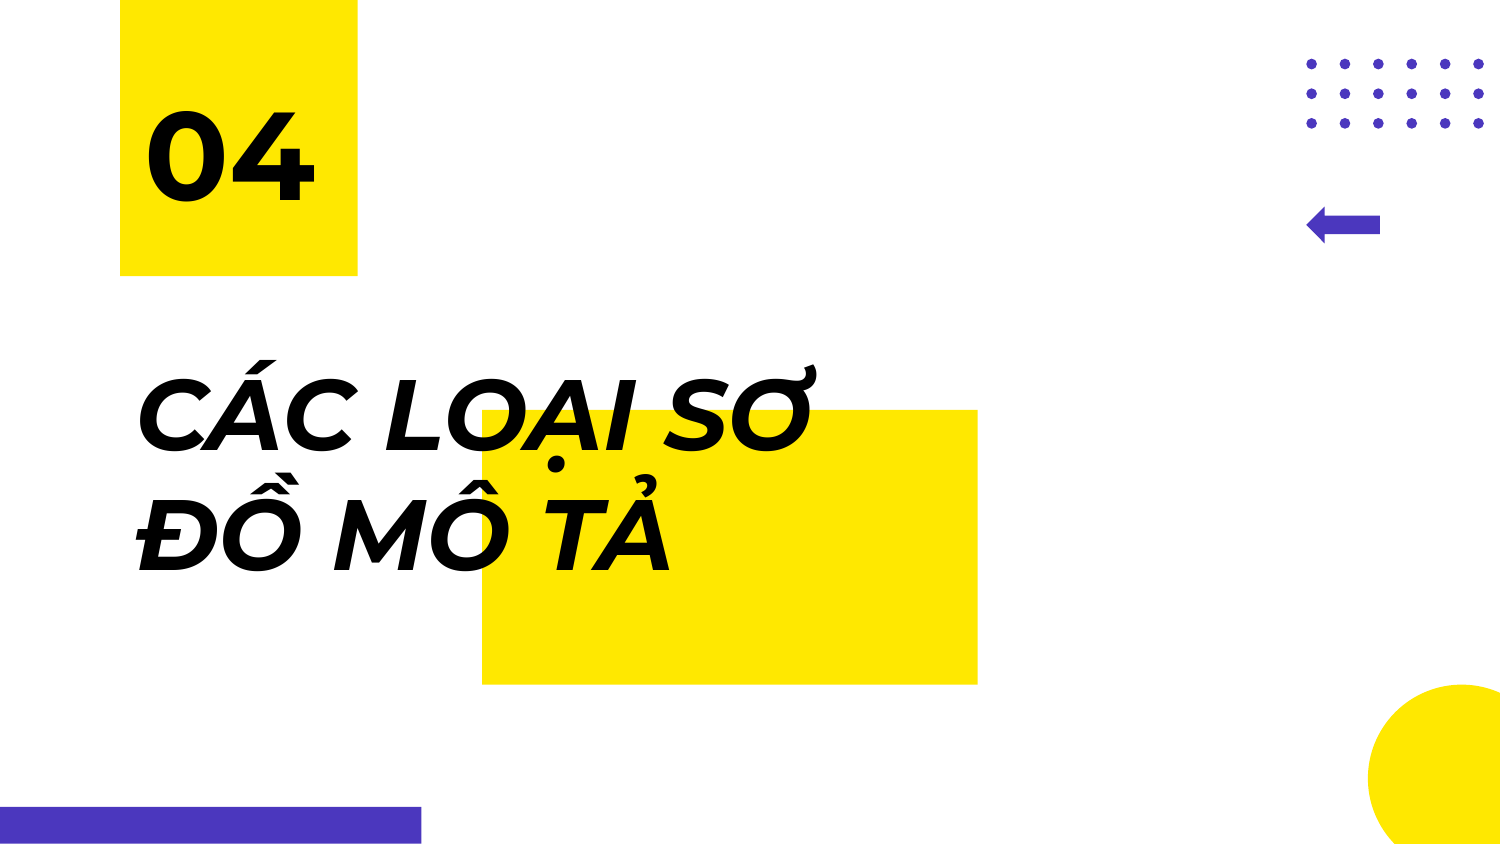

04

# CÁC LOẠI SƠ ĐỒ MÔ TẢ